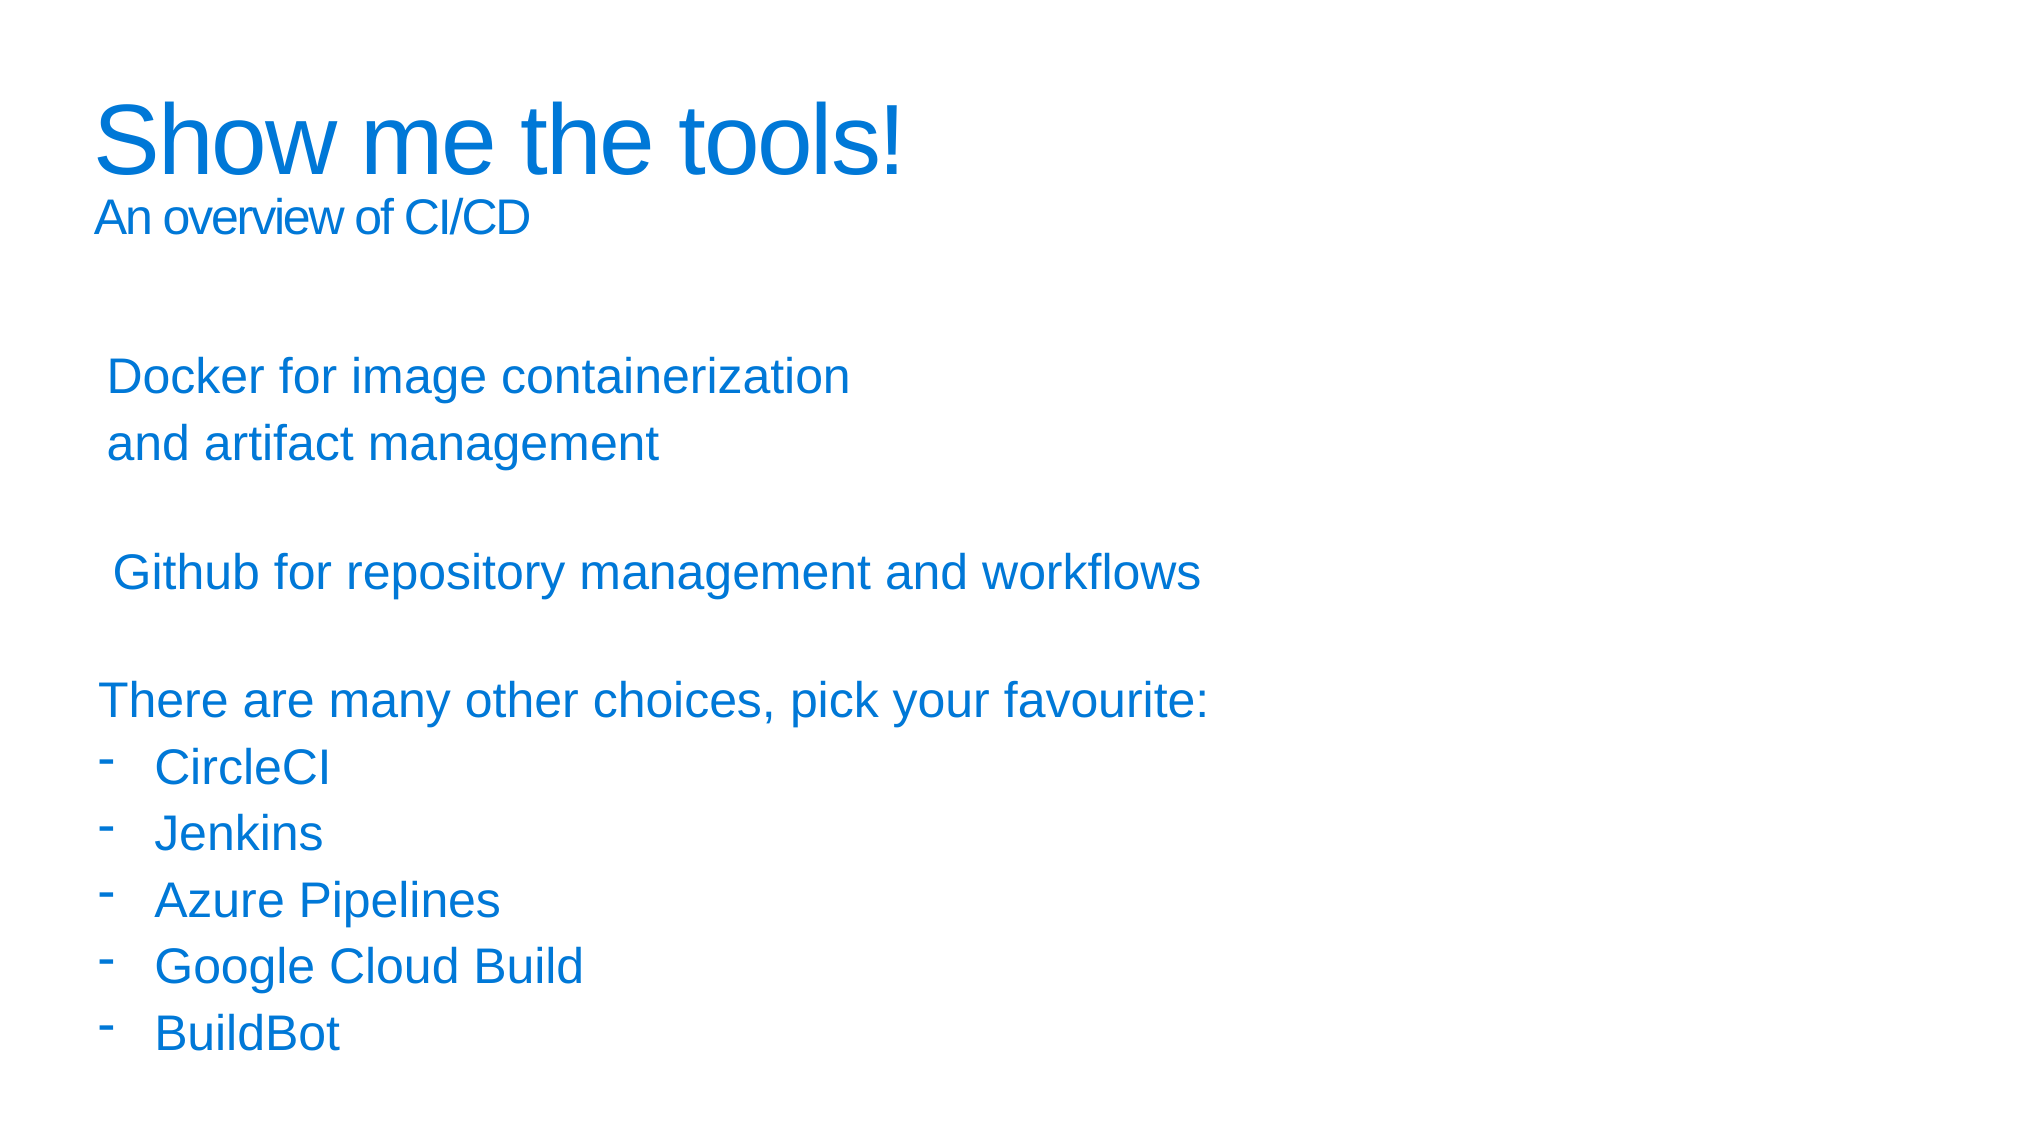

Show me the tools!
An overview of CI/CD
Docker for image containerization
and artifact management
Github for repository management and workflows

There are many other choices, pick your favourite:
CircleCI
Jenkins
Azure Pipelines
Google Cloud Build
BuildBot